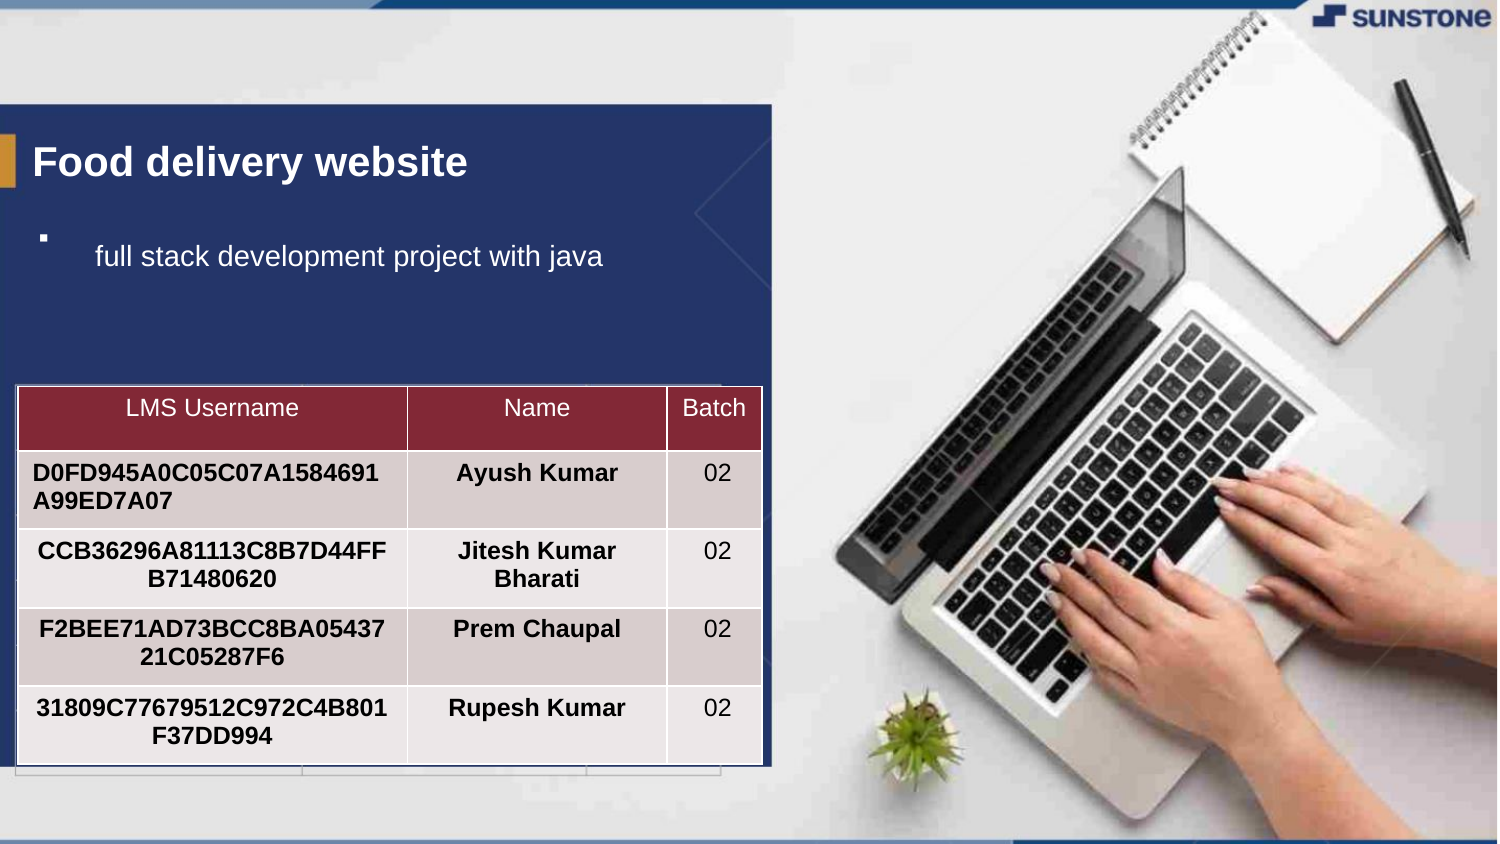

Food delivery website
▪
  full stack development project with java
| LMS Username | Name | Batch |
| --- | --- | --- |
| D0FD945A0C05C07A1584691A99ED7A07 | Ayush Kumar | 02 |
| CCB36296A81113C8B7D44FFB71480620 | Jitesh Kumar Bharati | 02 |
| F2BEE71AD73BCC8BA0543721C05287F6 | Prem Chaupal | 02 |
| 31809C77679512C972C4B801F37DD994 | Rupesh Kumar | 02 |
LMS Username
Name
Batch